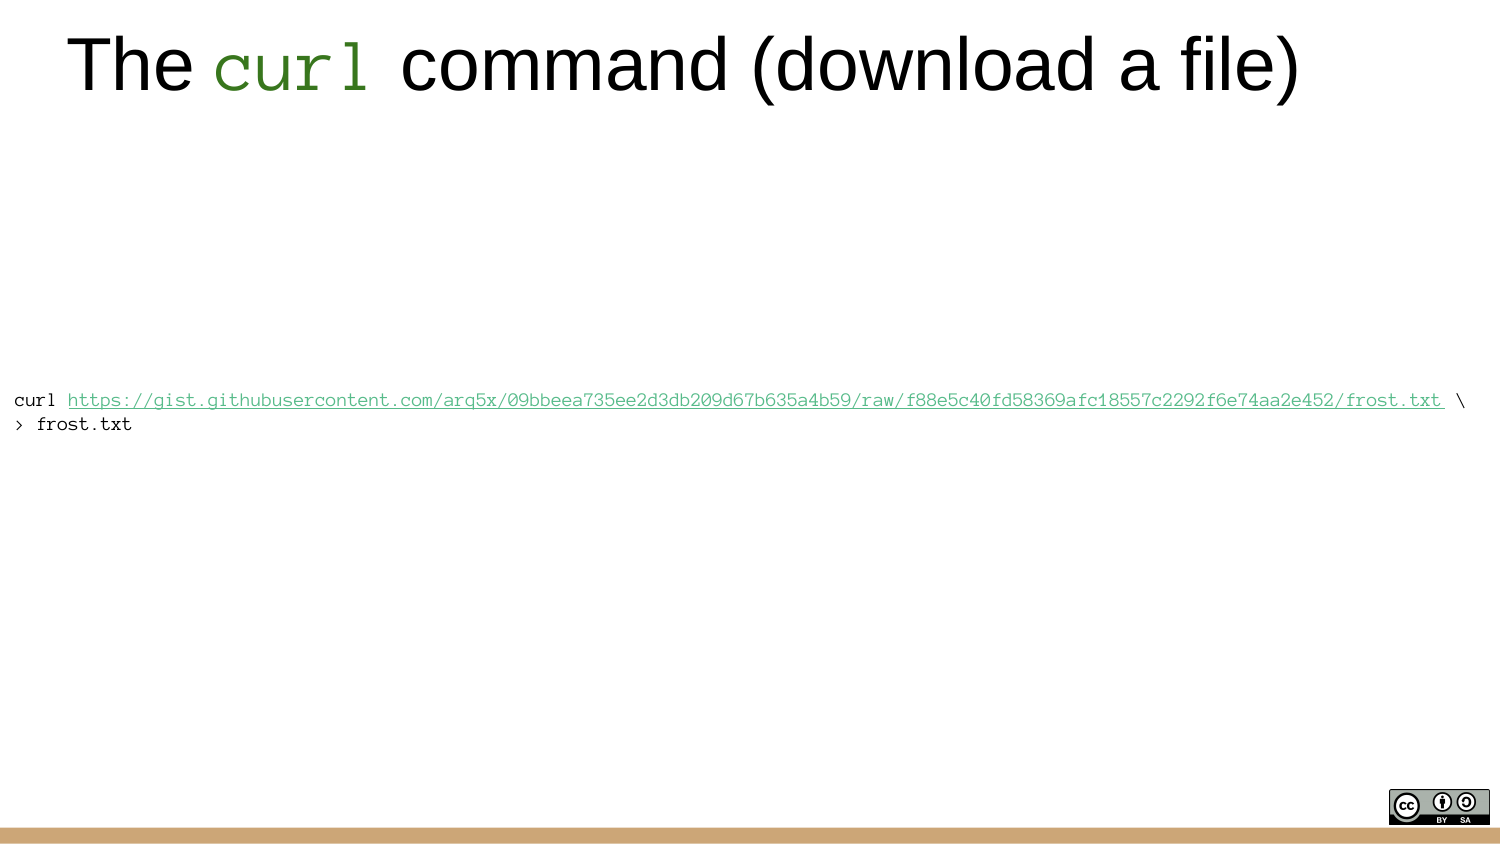

# The curl command (download a file)

curl https://gist.githubusercontent.com/arq5x/09bbeea735ee2d3db209d67b635a4b59/raw/f88e5c40fd58369afc18557c2292f6e74aa2e452/frost.txt \
> frost.txt